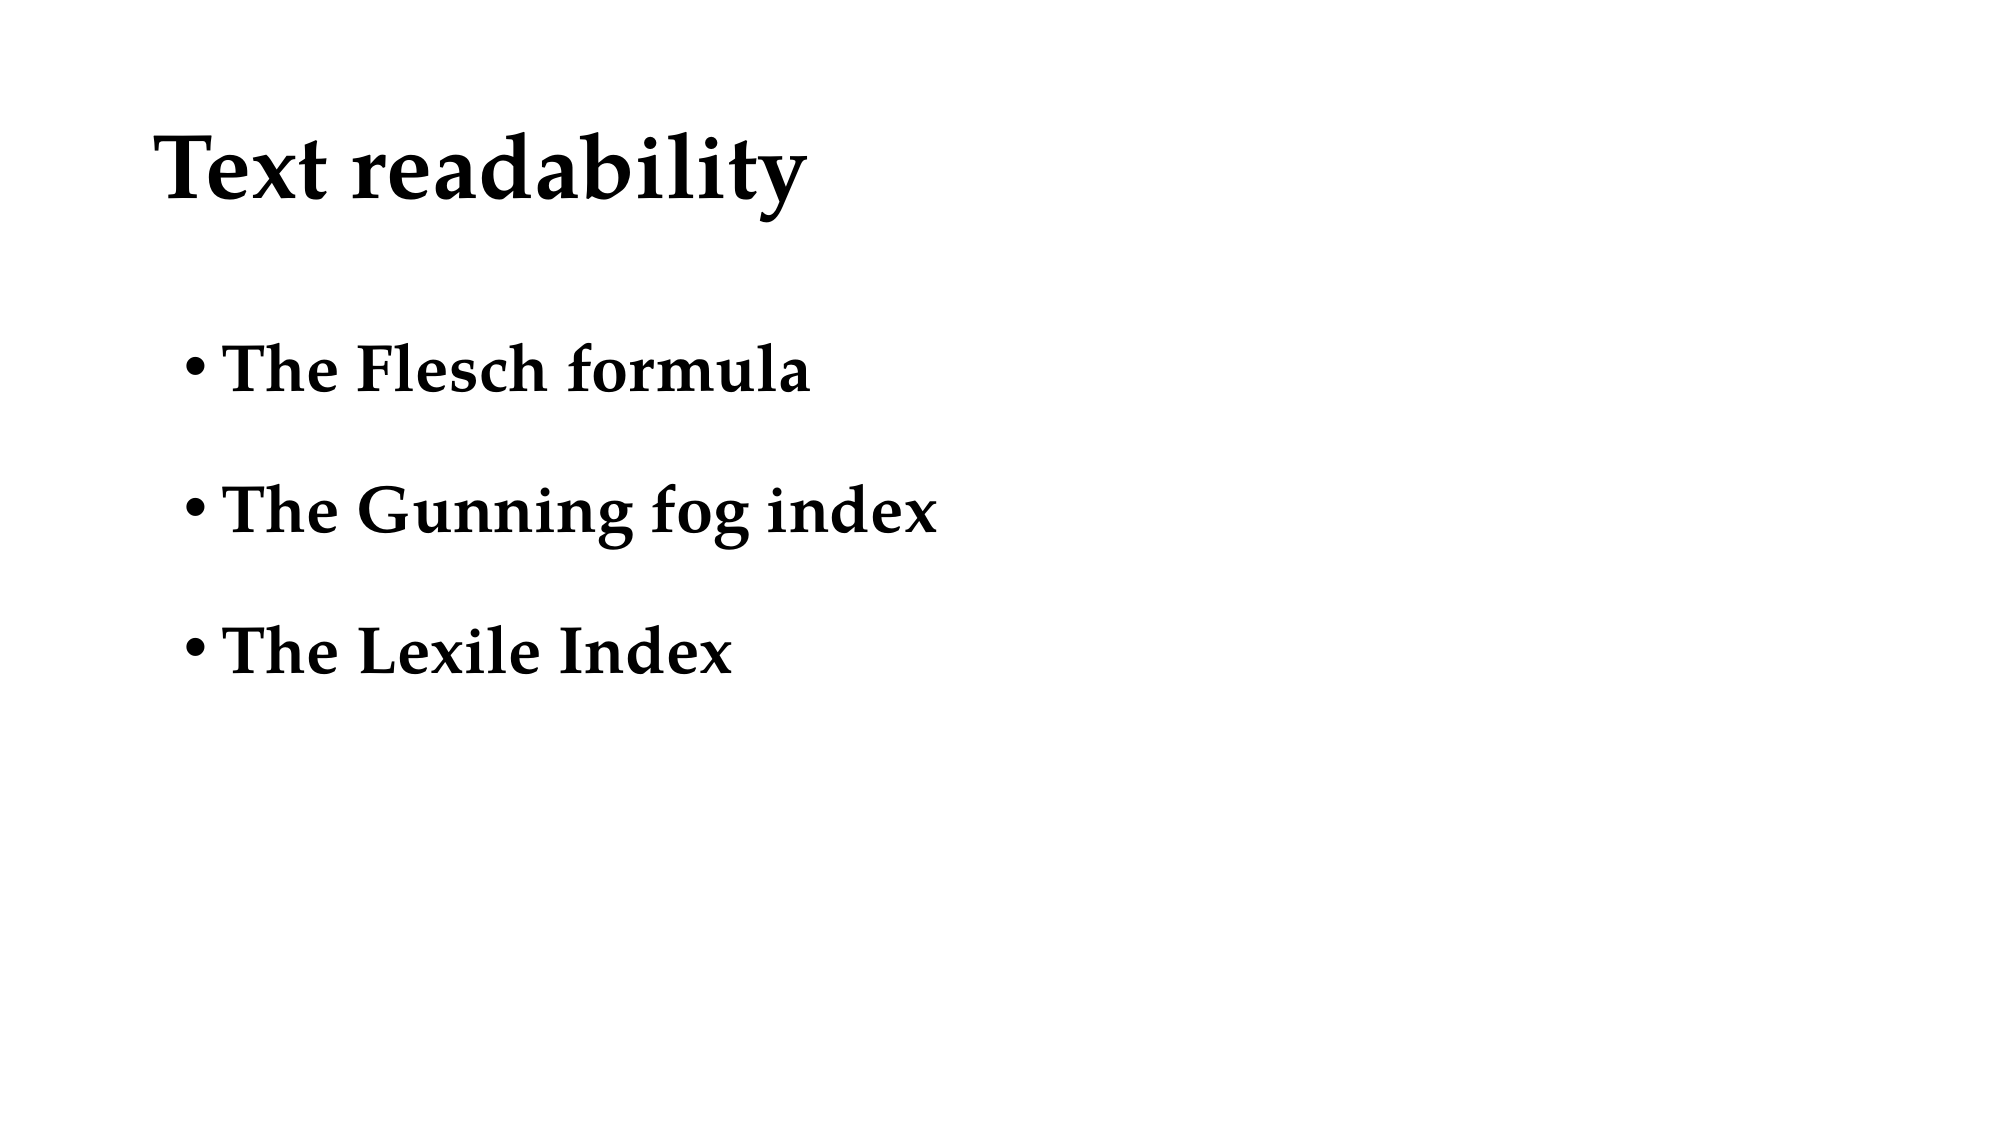

# Text readability
The Flesch formula
The Gunning fog index
The Lexile Index